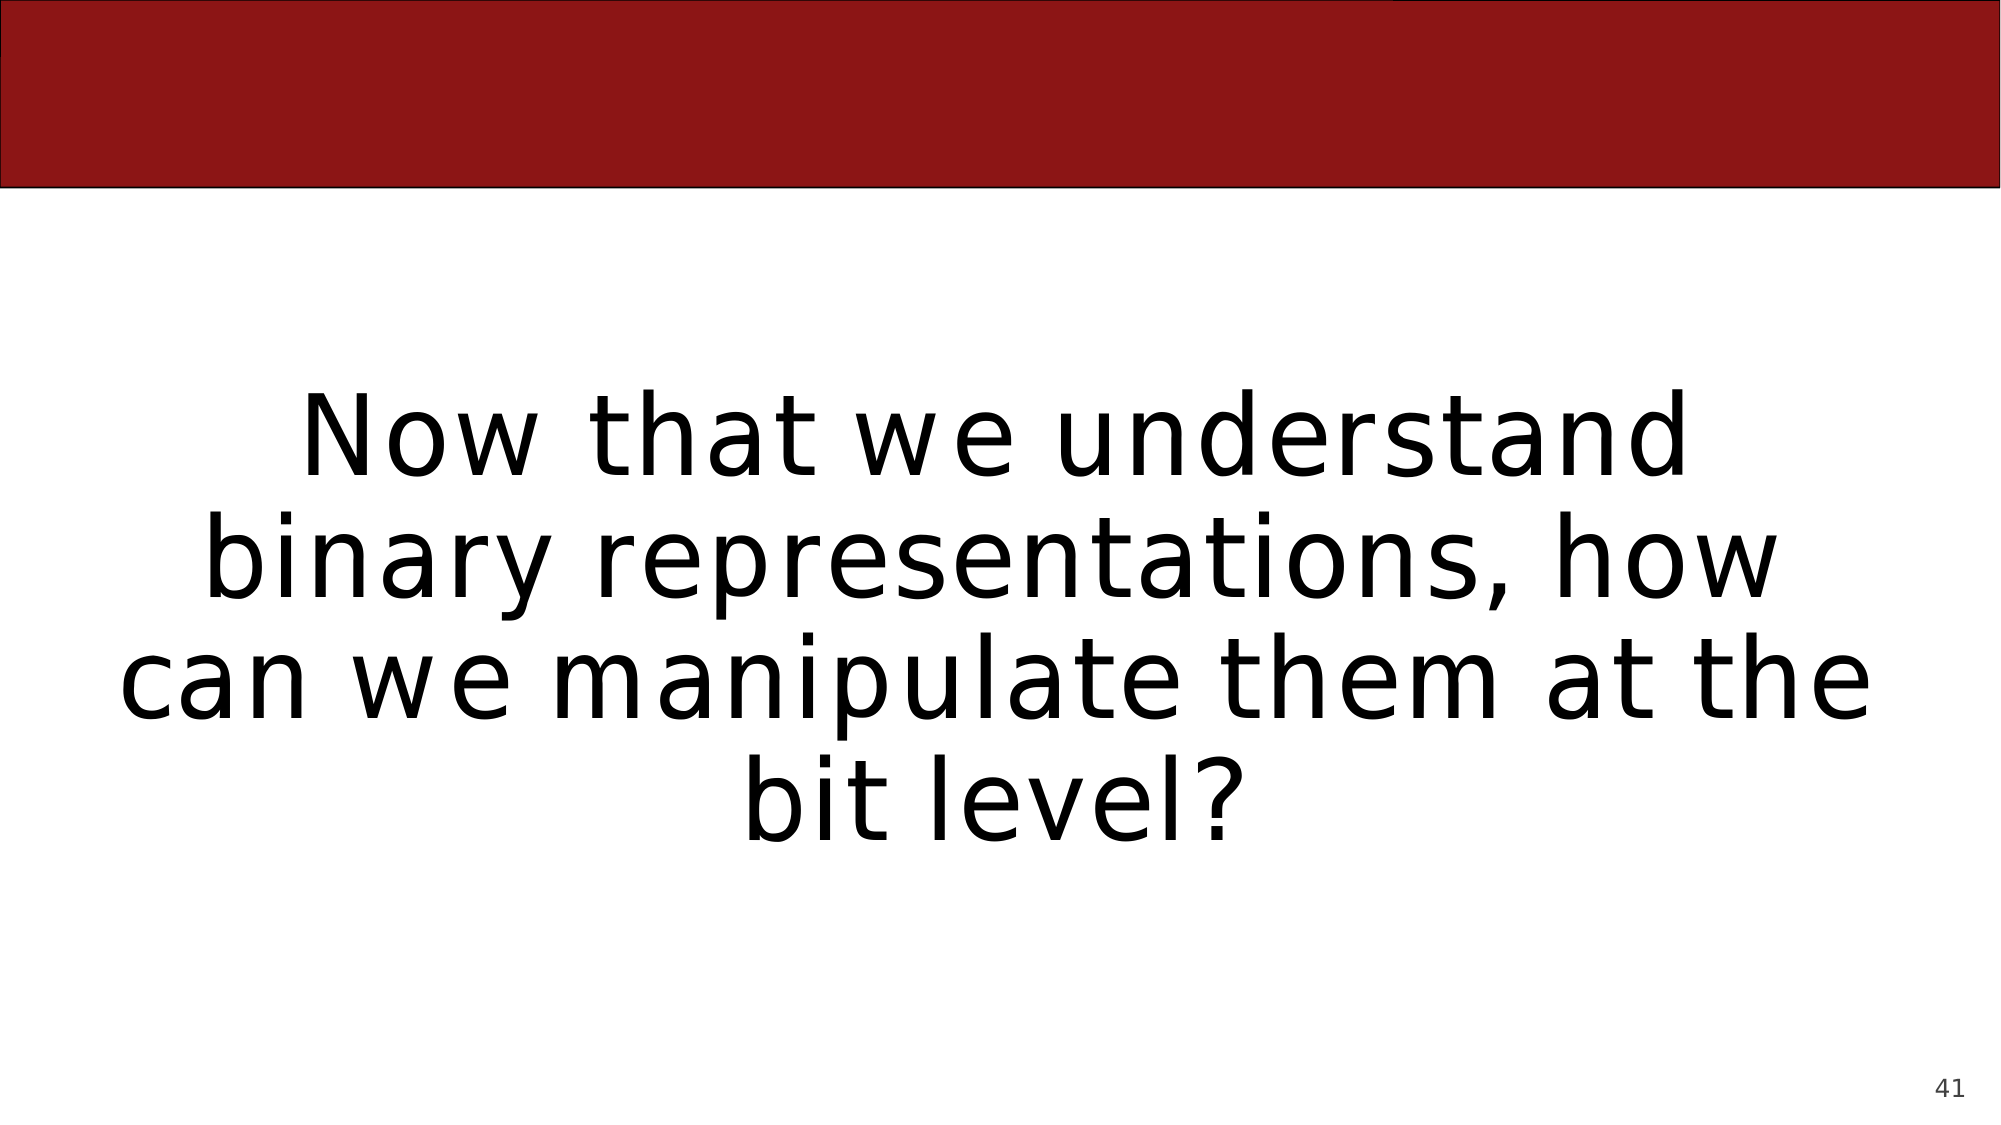

# Now that we understand binary representations, how can we manipulate them at the bit level?